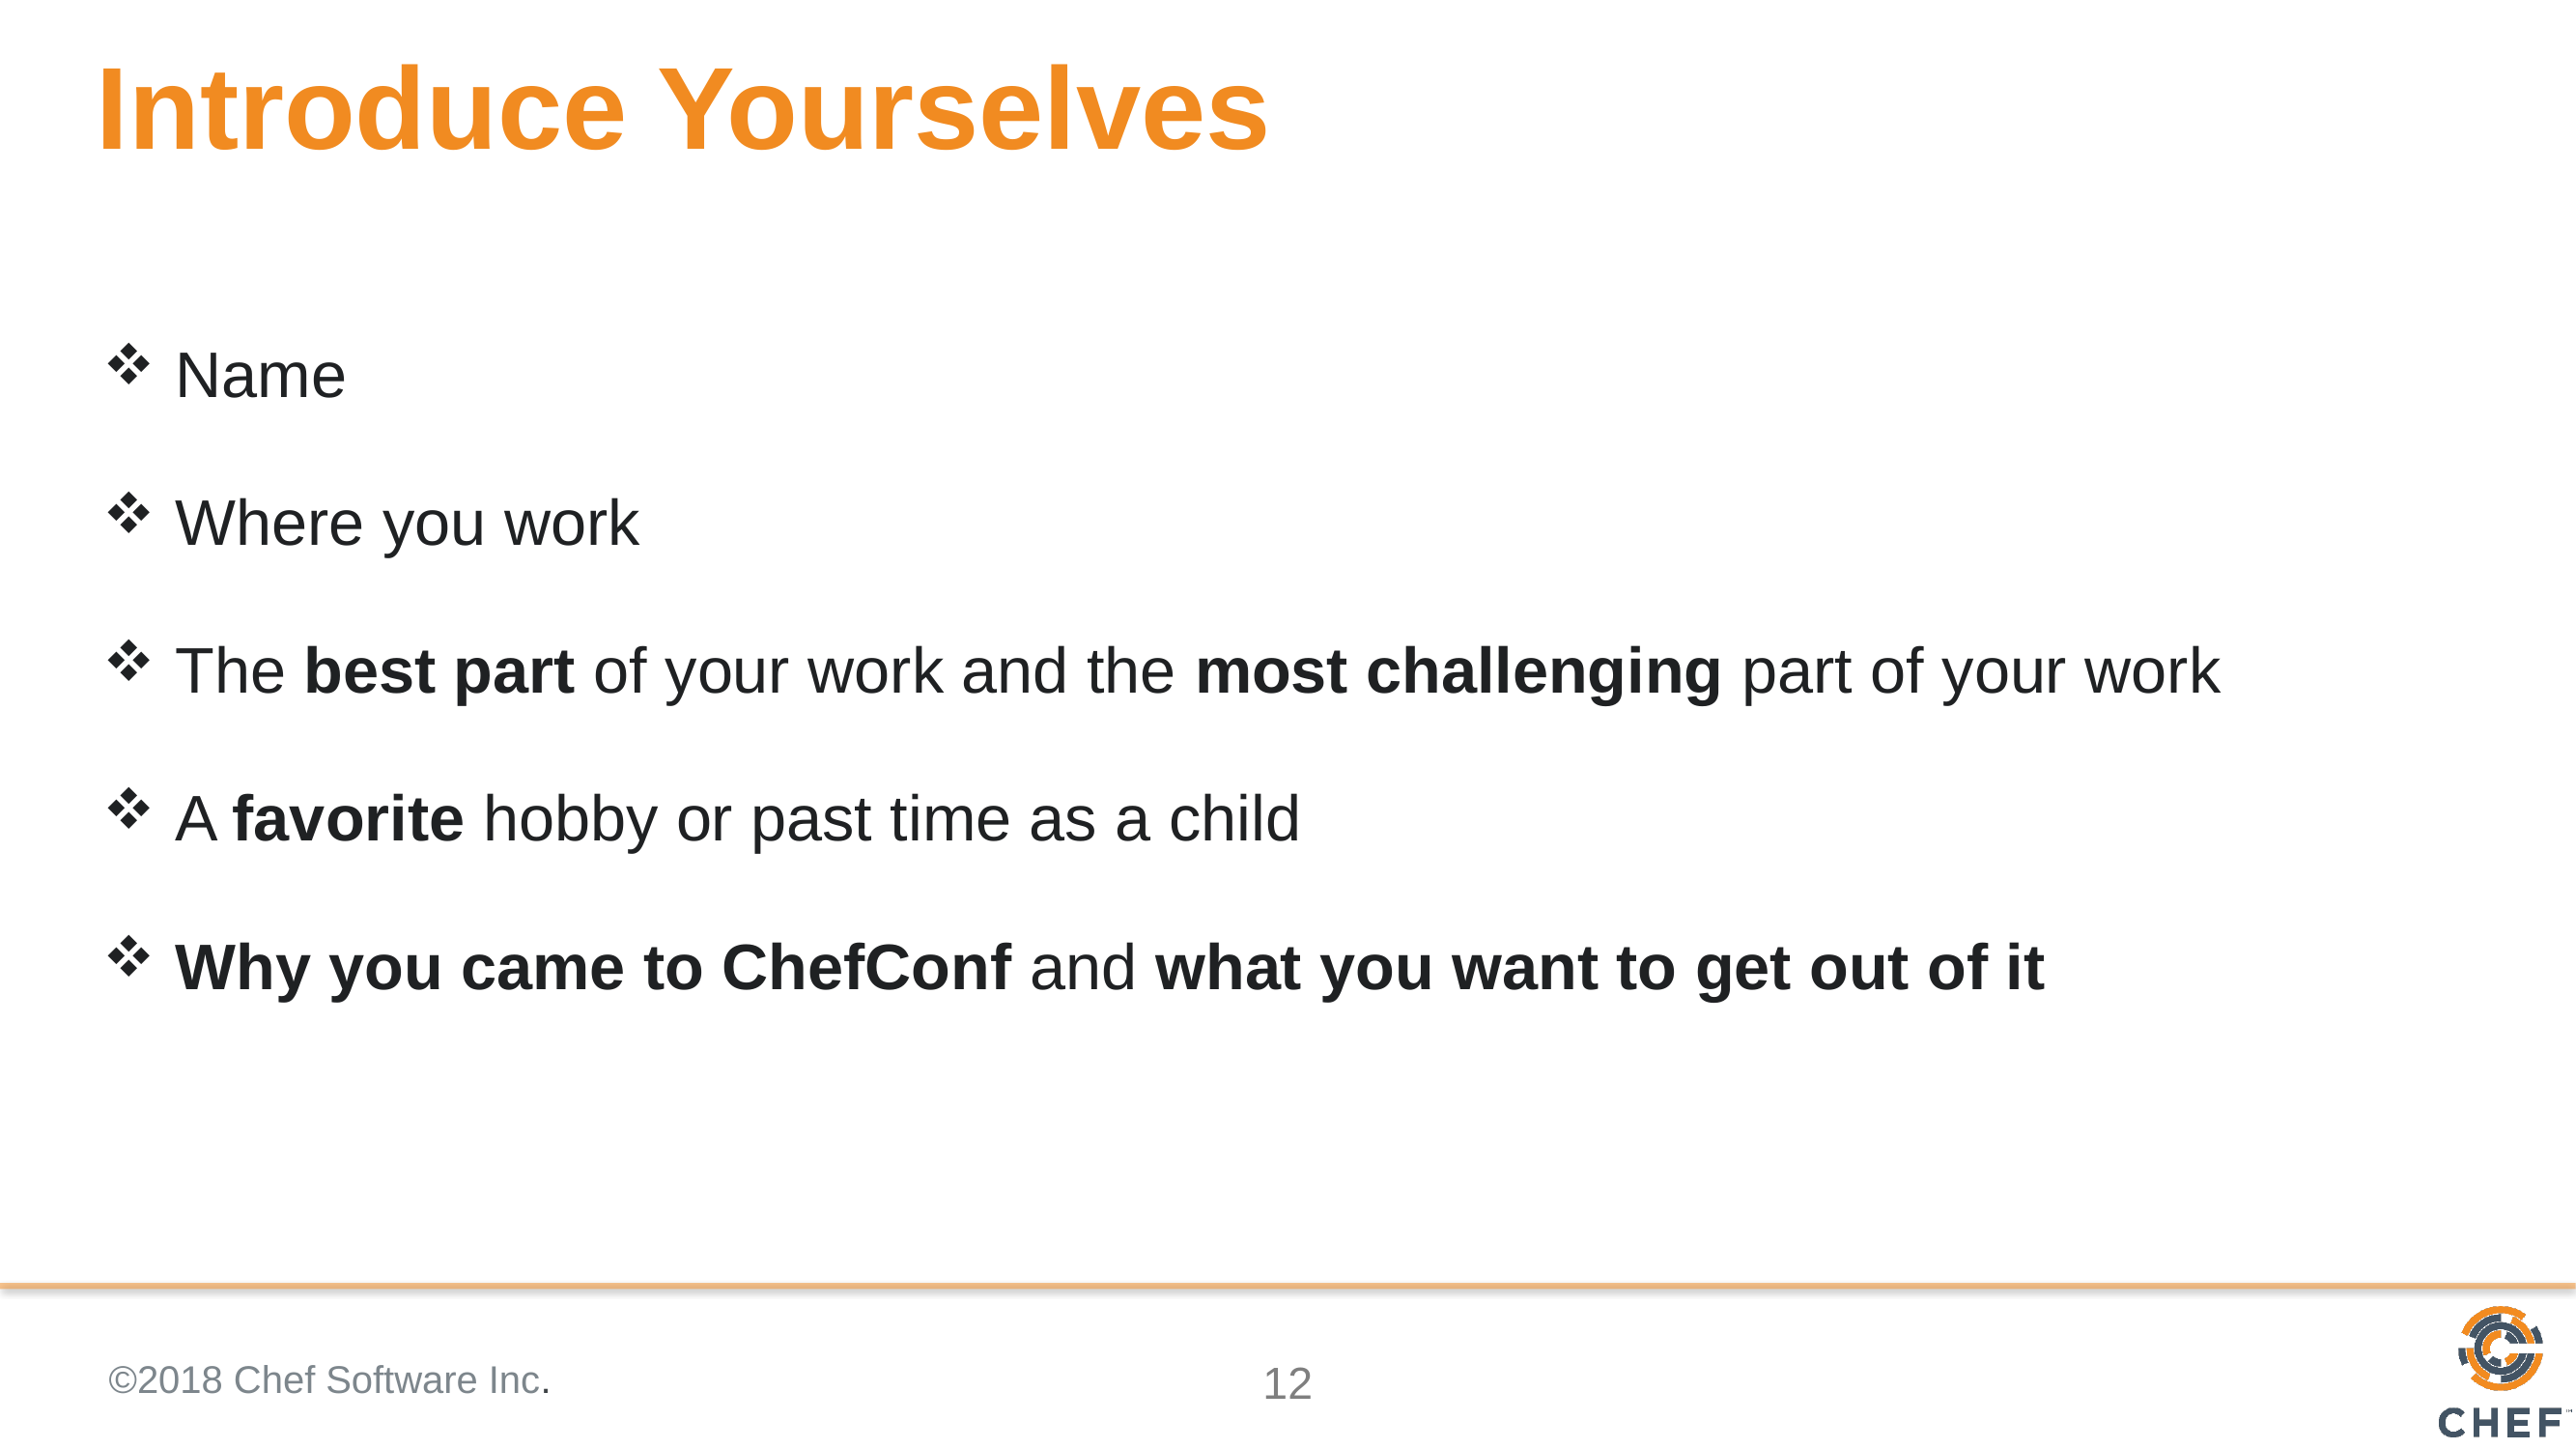

# Introduce Yourselves
Name
Where you work
The best part of your work and the most challenging part of your work
A favorite hobby or past time as a child
Why you came to ChefConf and what you want to get out of it